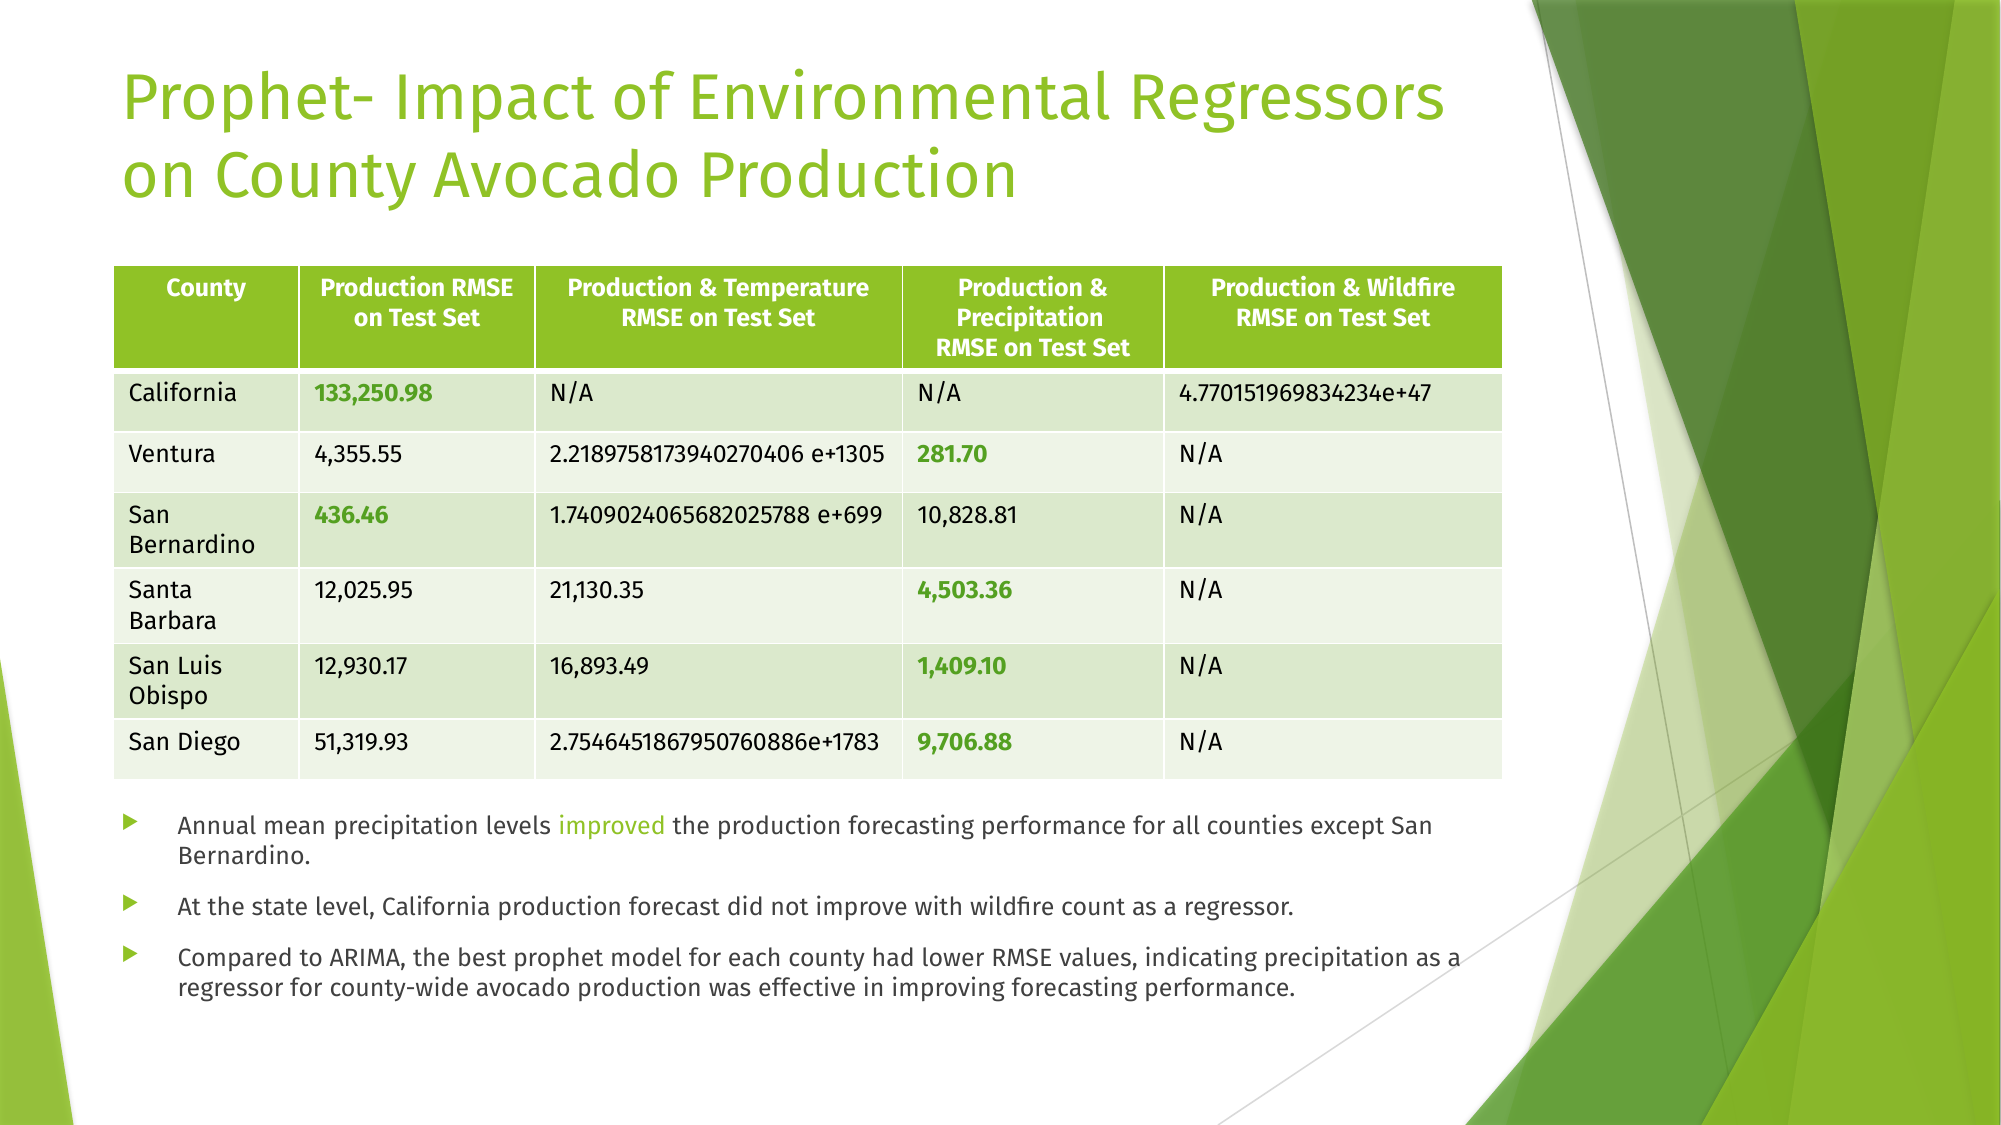

# Prophet- Impact of Environmental Regressors on County Avocado Production
| County | Production RMSE on Test Set | Production & Temperature RMSE on Test Set | Production & Precipitation  RMSE on Test Set | Production & Wildfire RMSE on Test Set |
| --- | --- | --- | --- | --- |
| California | 133,250.98 | N/A | N/A | 4.770151969834234e+47 |
| Ventura | 4,355.55 | 2.2189758173940270406 e+1305 | 281.70 | N/A |
| San Bernardino | 436.46 | 1.7409024065682025788 e+699 | 10,828.81 | N/A |
| Santa Barbara | 12,025.95 | 21,130.35 | 4,503.36 | N/A |
| San Luis Obispo | 12,930.17 | 16,893.49 | 1,409.10 | N/A |
| San Diego | 51,319.93 | 2.7546451867950760886e+1783 | 9,706.88 | N/A |
Annual mean precipitation levels improved the production forecasting performance for all counties except San Bernardino.
At the state level, California production forecast did not improve with wildfire count as a regressor.
Compared to ARIMA, the best prophet model for each county had lower RMSE values, indicating precipitation as a regressor for county-wide avocado production was effective in improving forecasting performance.